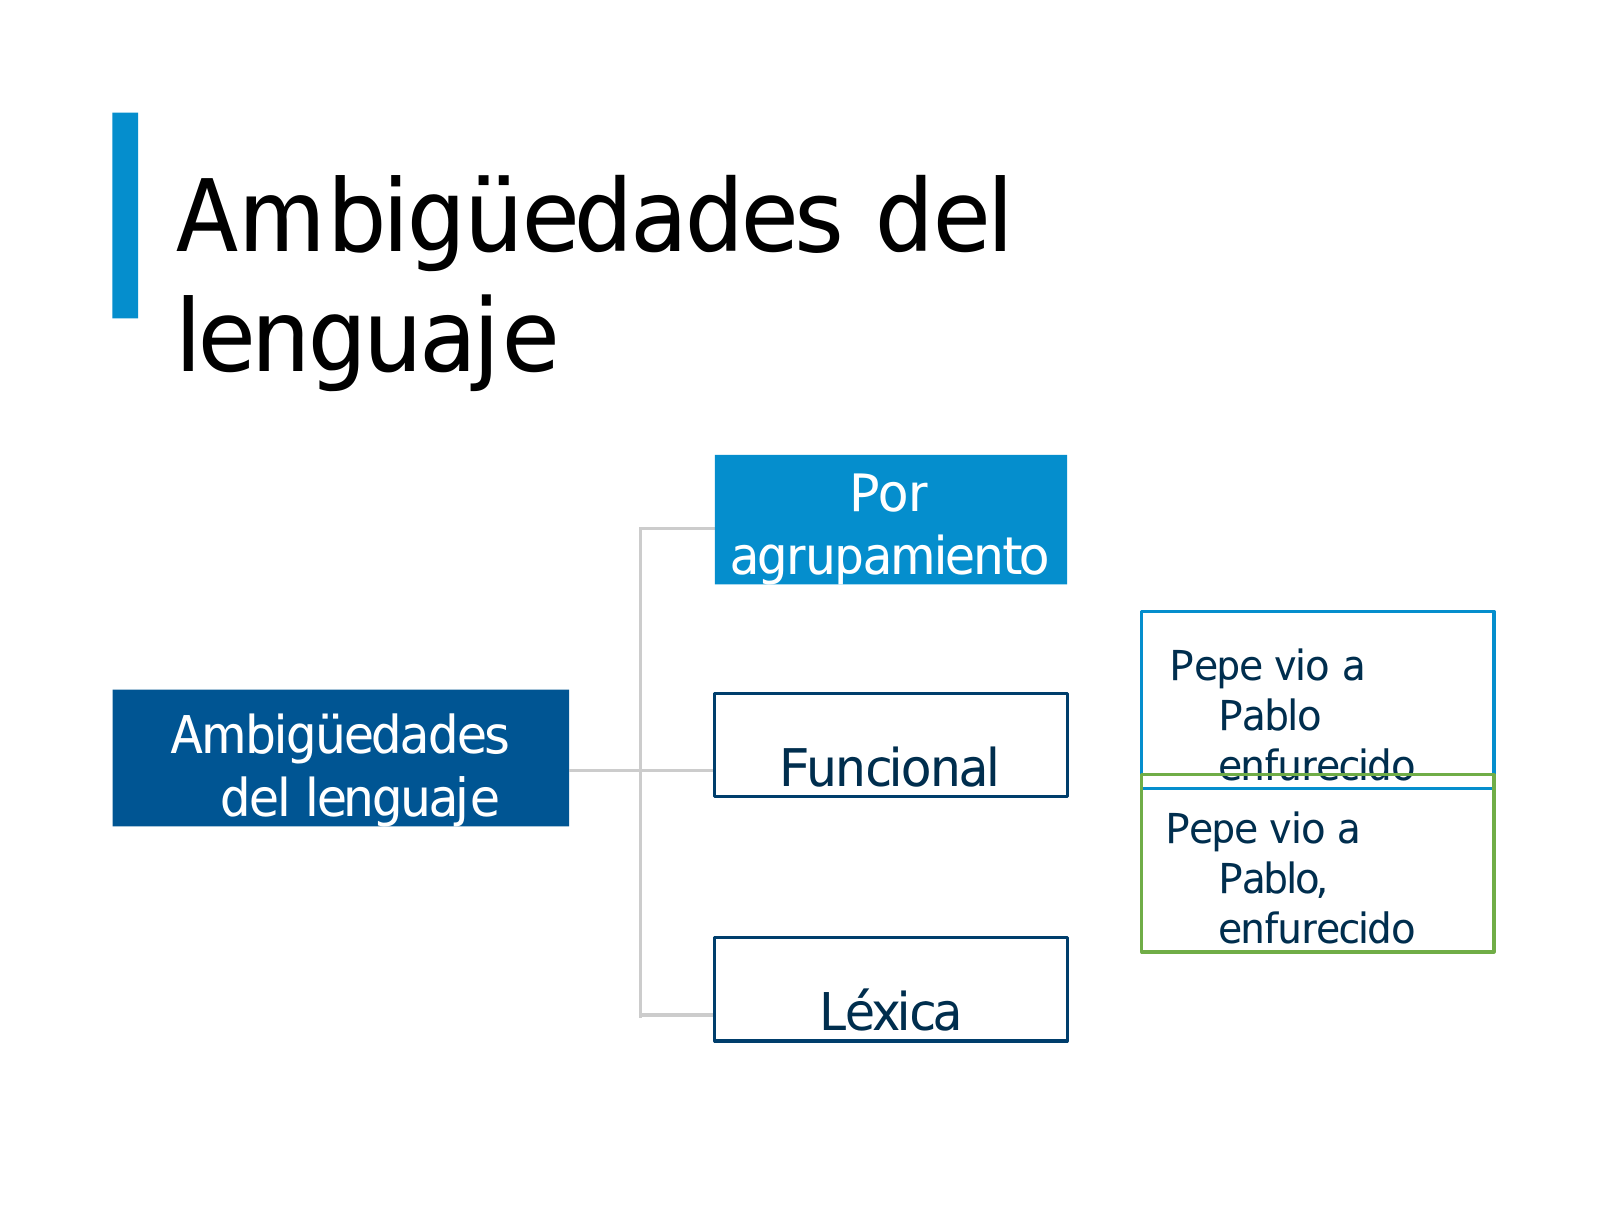

# Ambigüedades del lenguaje
Por  agrupamiento

Pepe vio a Pablo  enfurecido
Ambigüedades  del lenguaje
Funcional
Pepe vio a Pablo,  enfurecido
Léxica